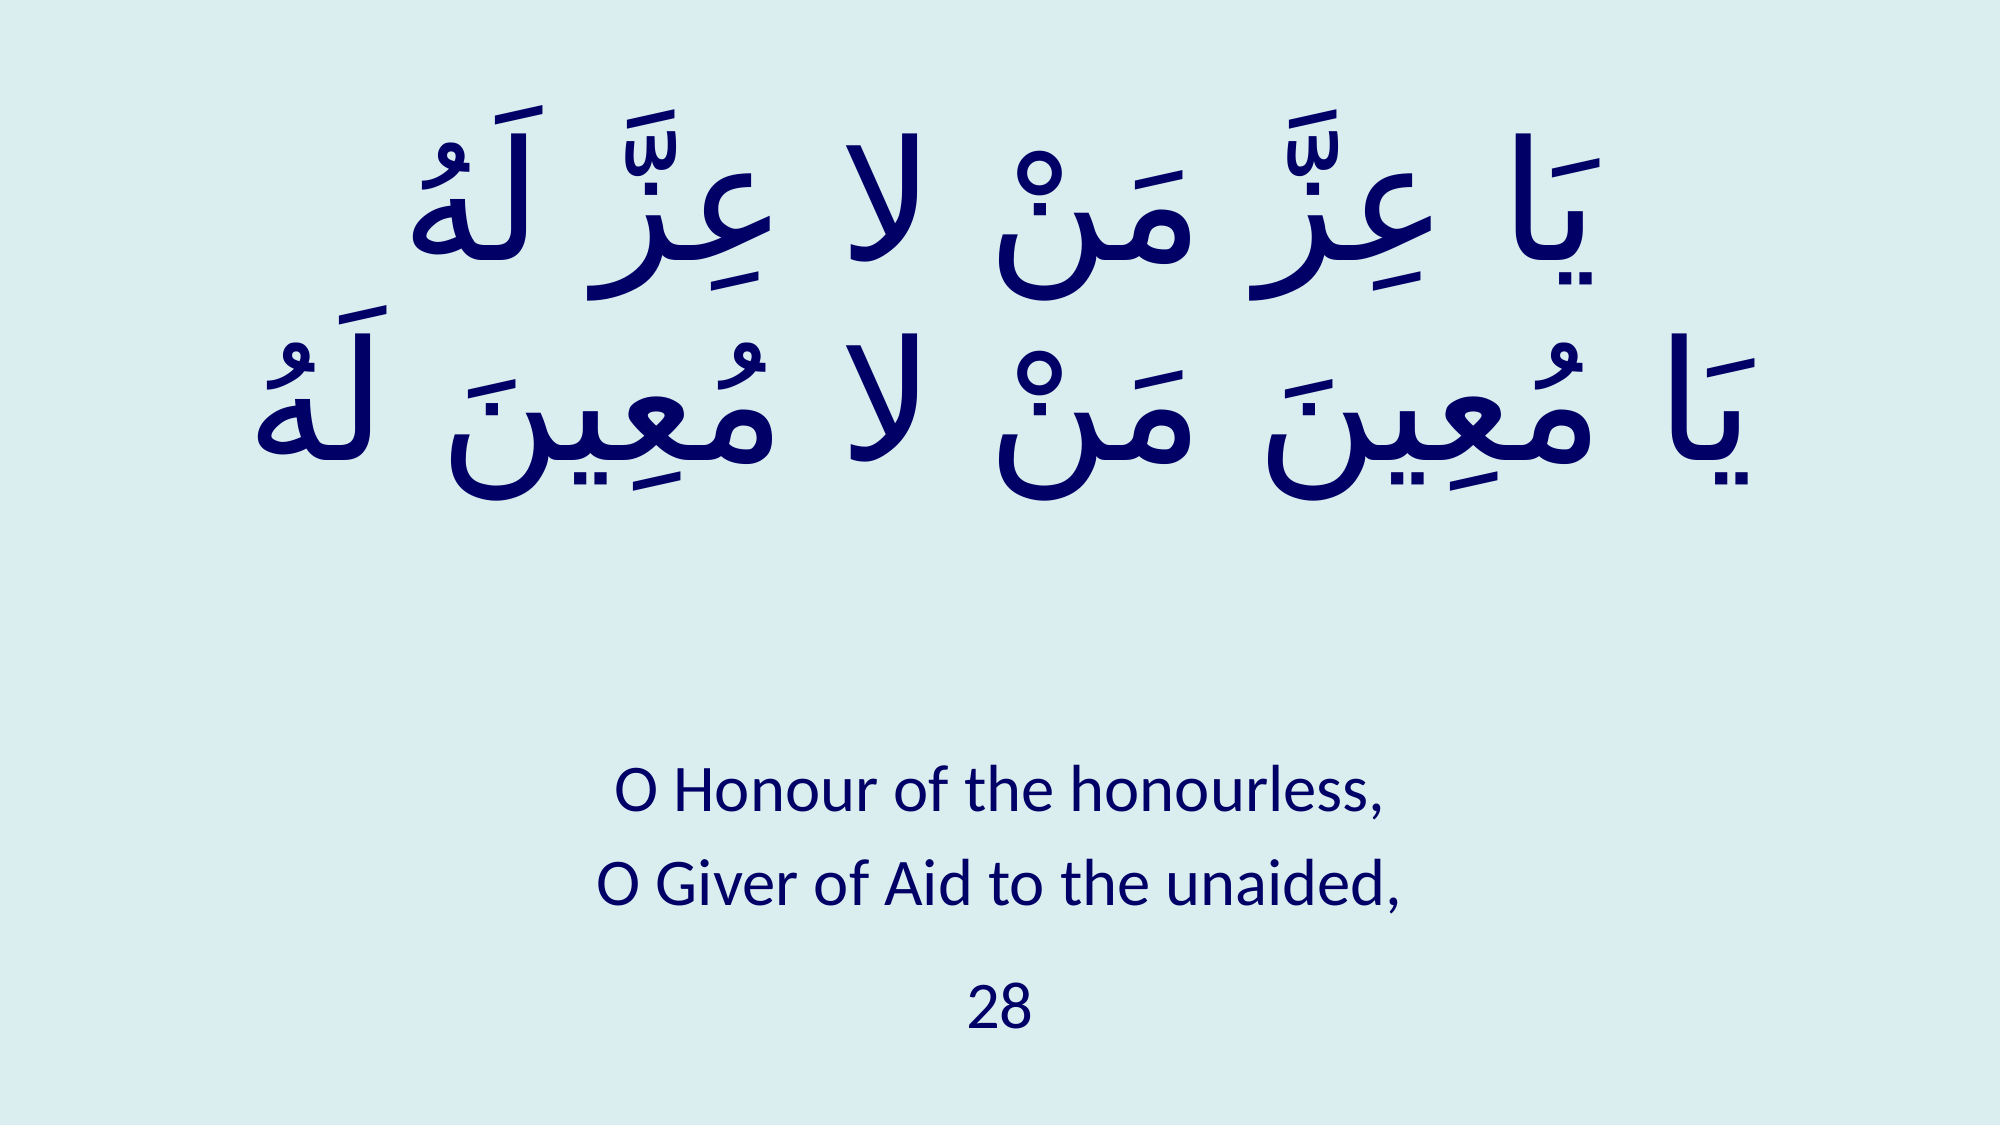

# يَا عِزَّ مَنْ لا عِزَّ لَهُ يَا مُعِينَ مَنْ لا مُعِينَ لَهُ
O Honour of the honourless,
O Giver of Aid to the unaided,
28